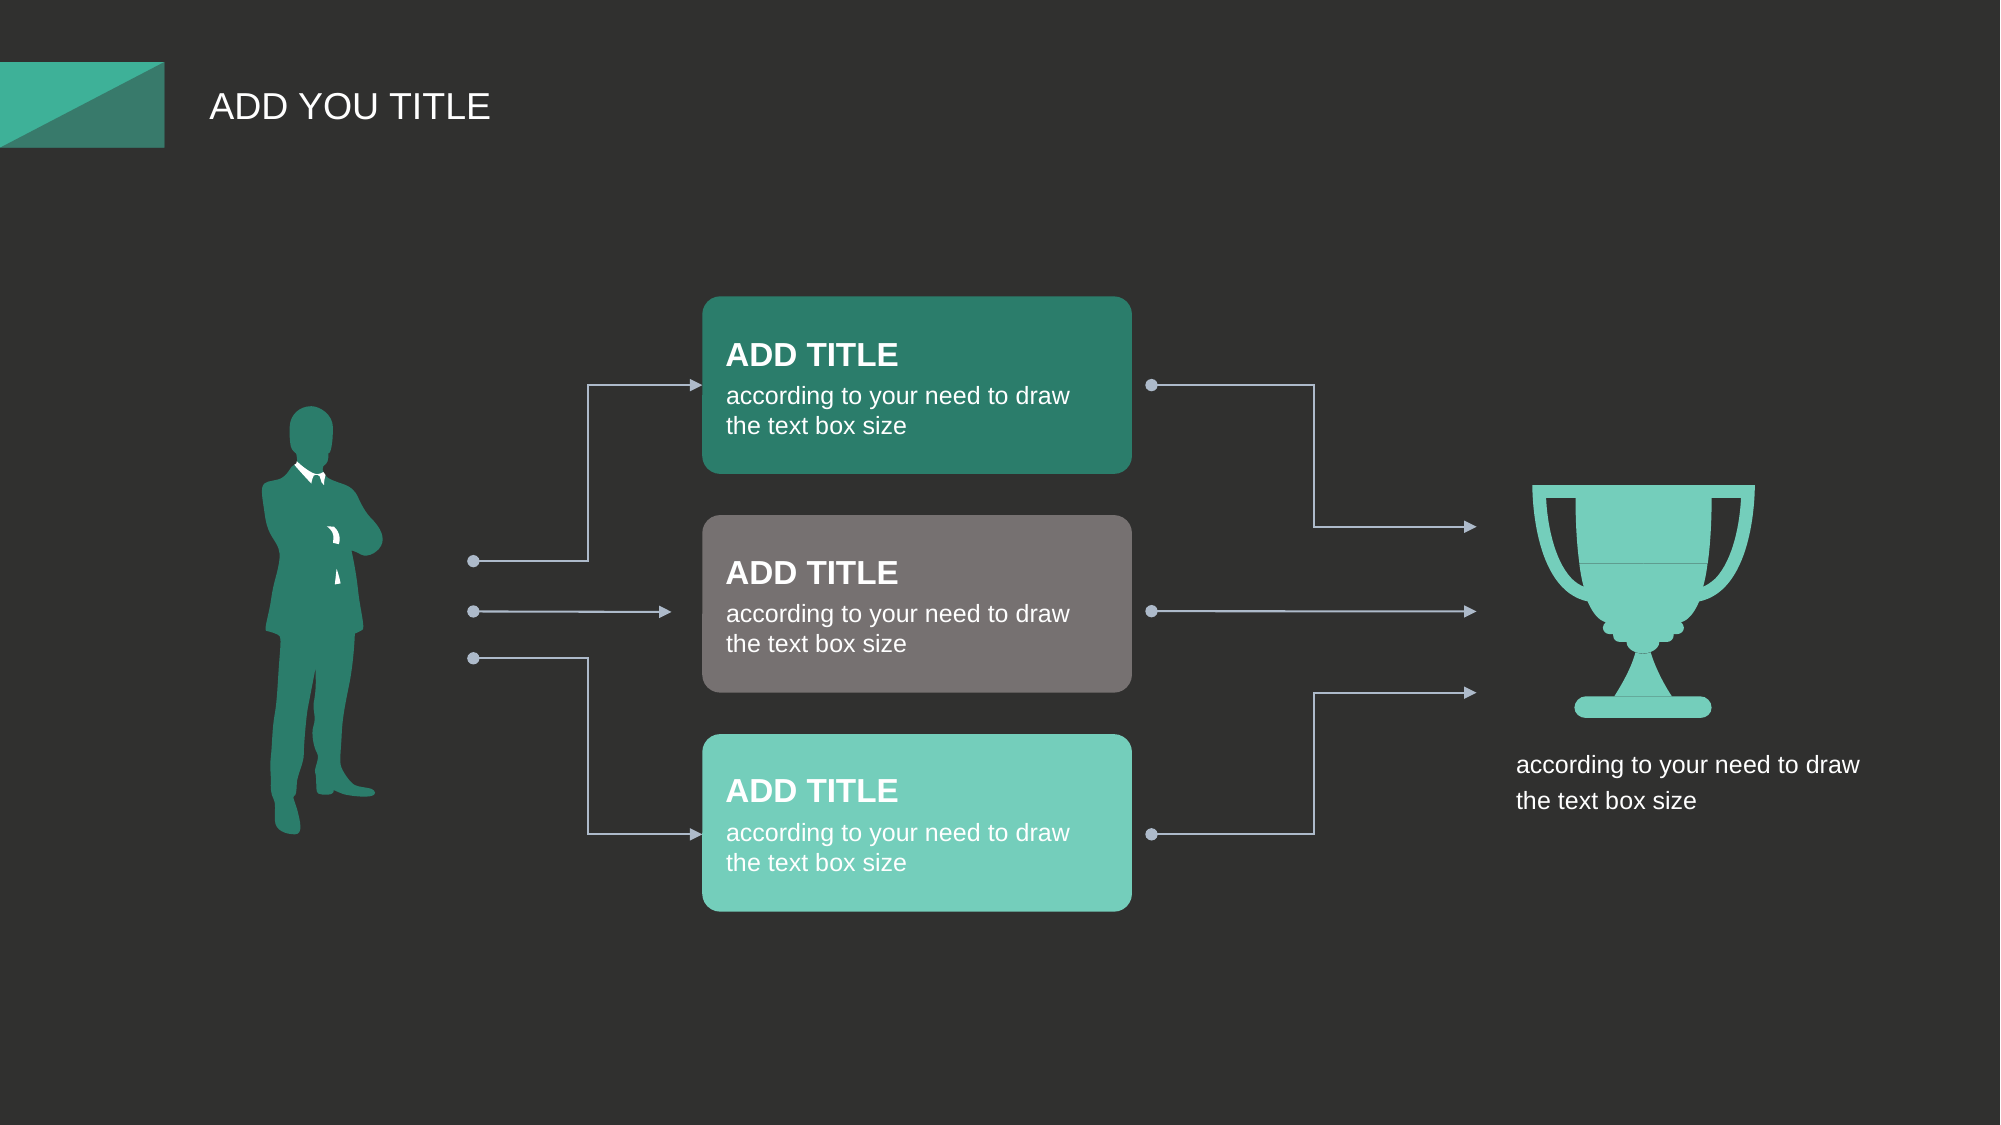

ADD YOU TITLE

ADD TITLE
according to your need to draw the text box size

ADD TITLE

according to your need to draw the text box size

according to your need to draw the text box size
ADD TITLE
according to your need to draw the text box size